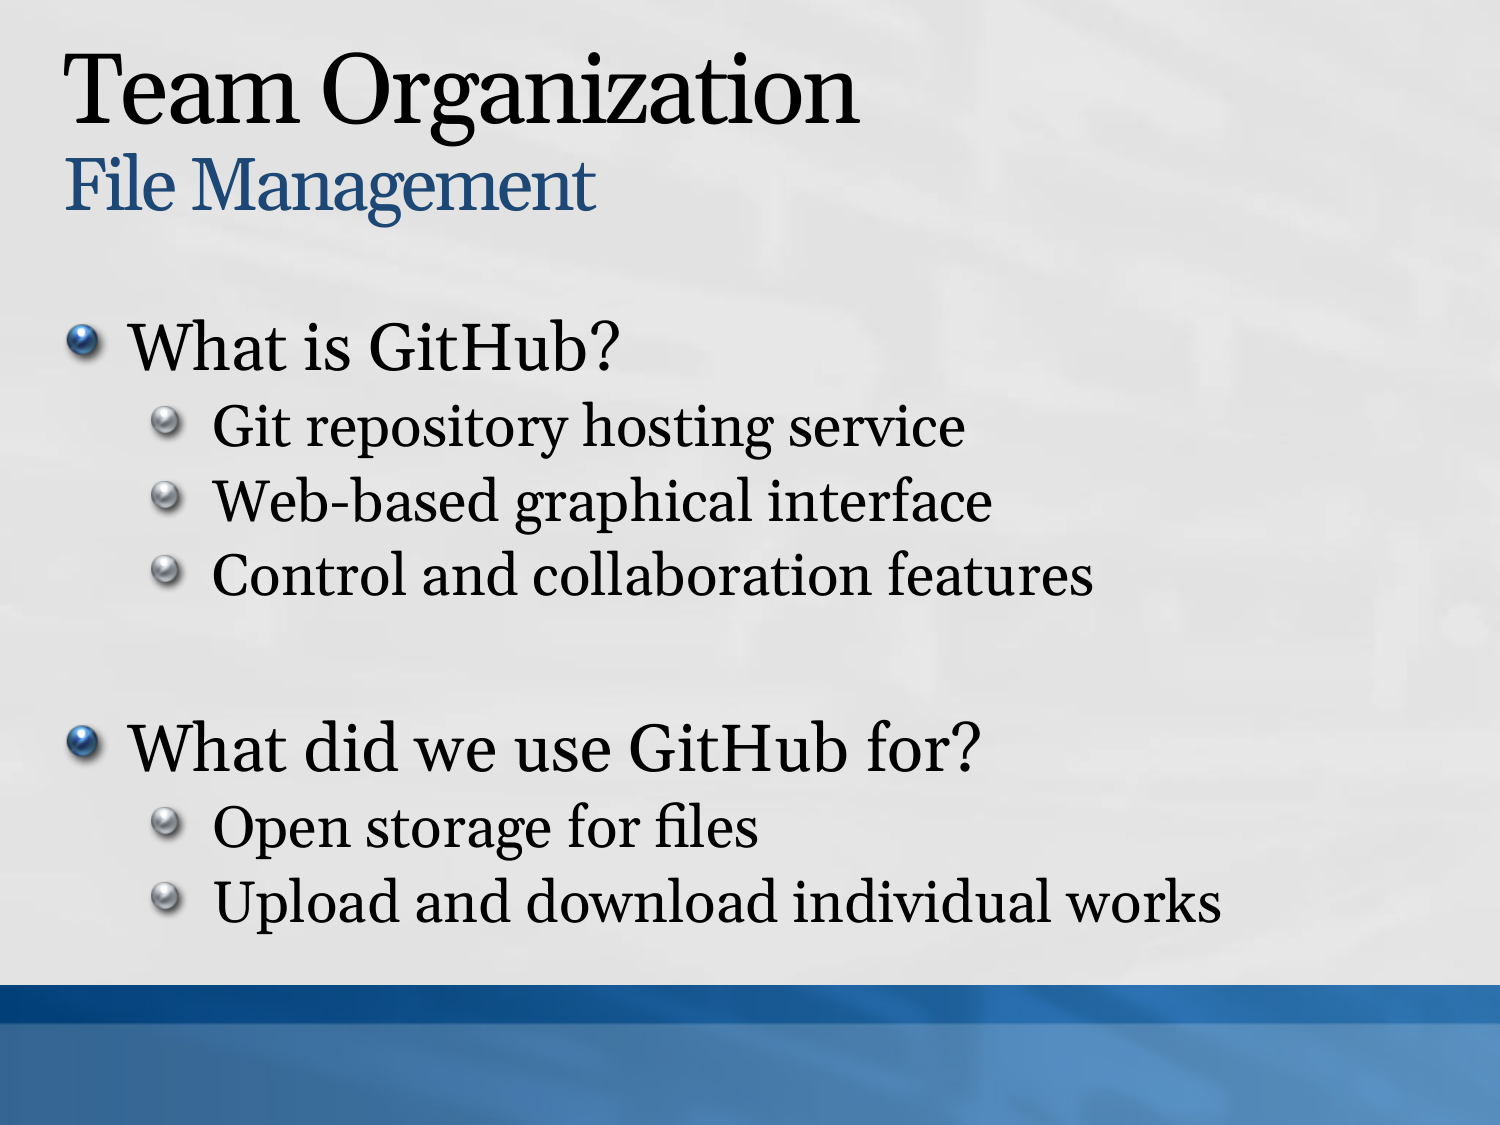

# Team Organization File Management
What is GitHub?
Git repository hosting service
Web-based graphical interface
Control and collaboration features

What did we use GitHub for?
Open storage for files
Upload and download individual works